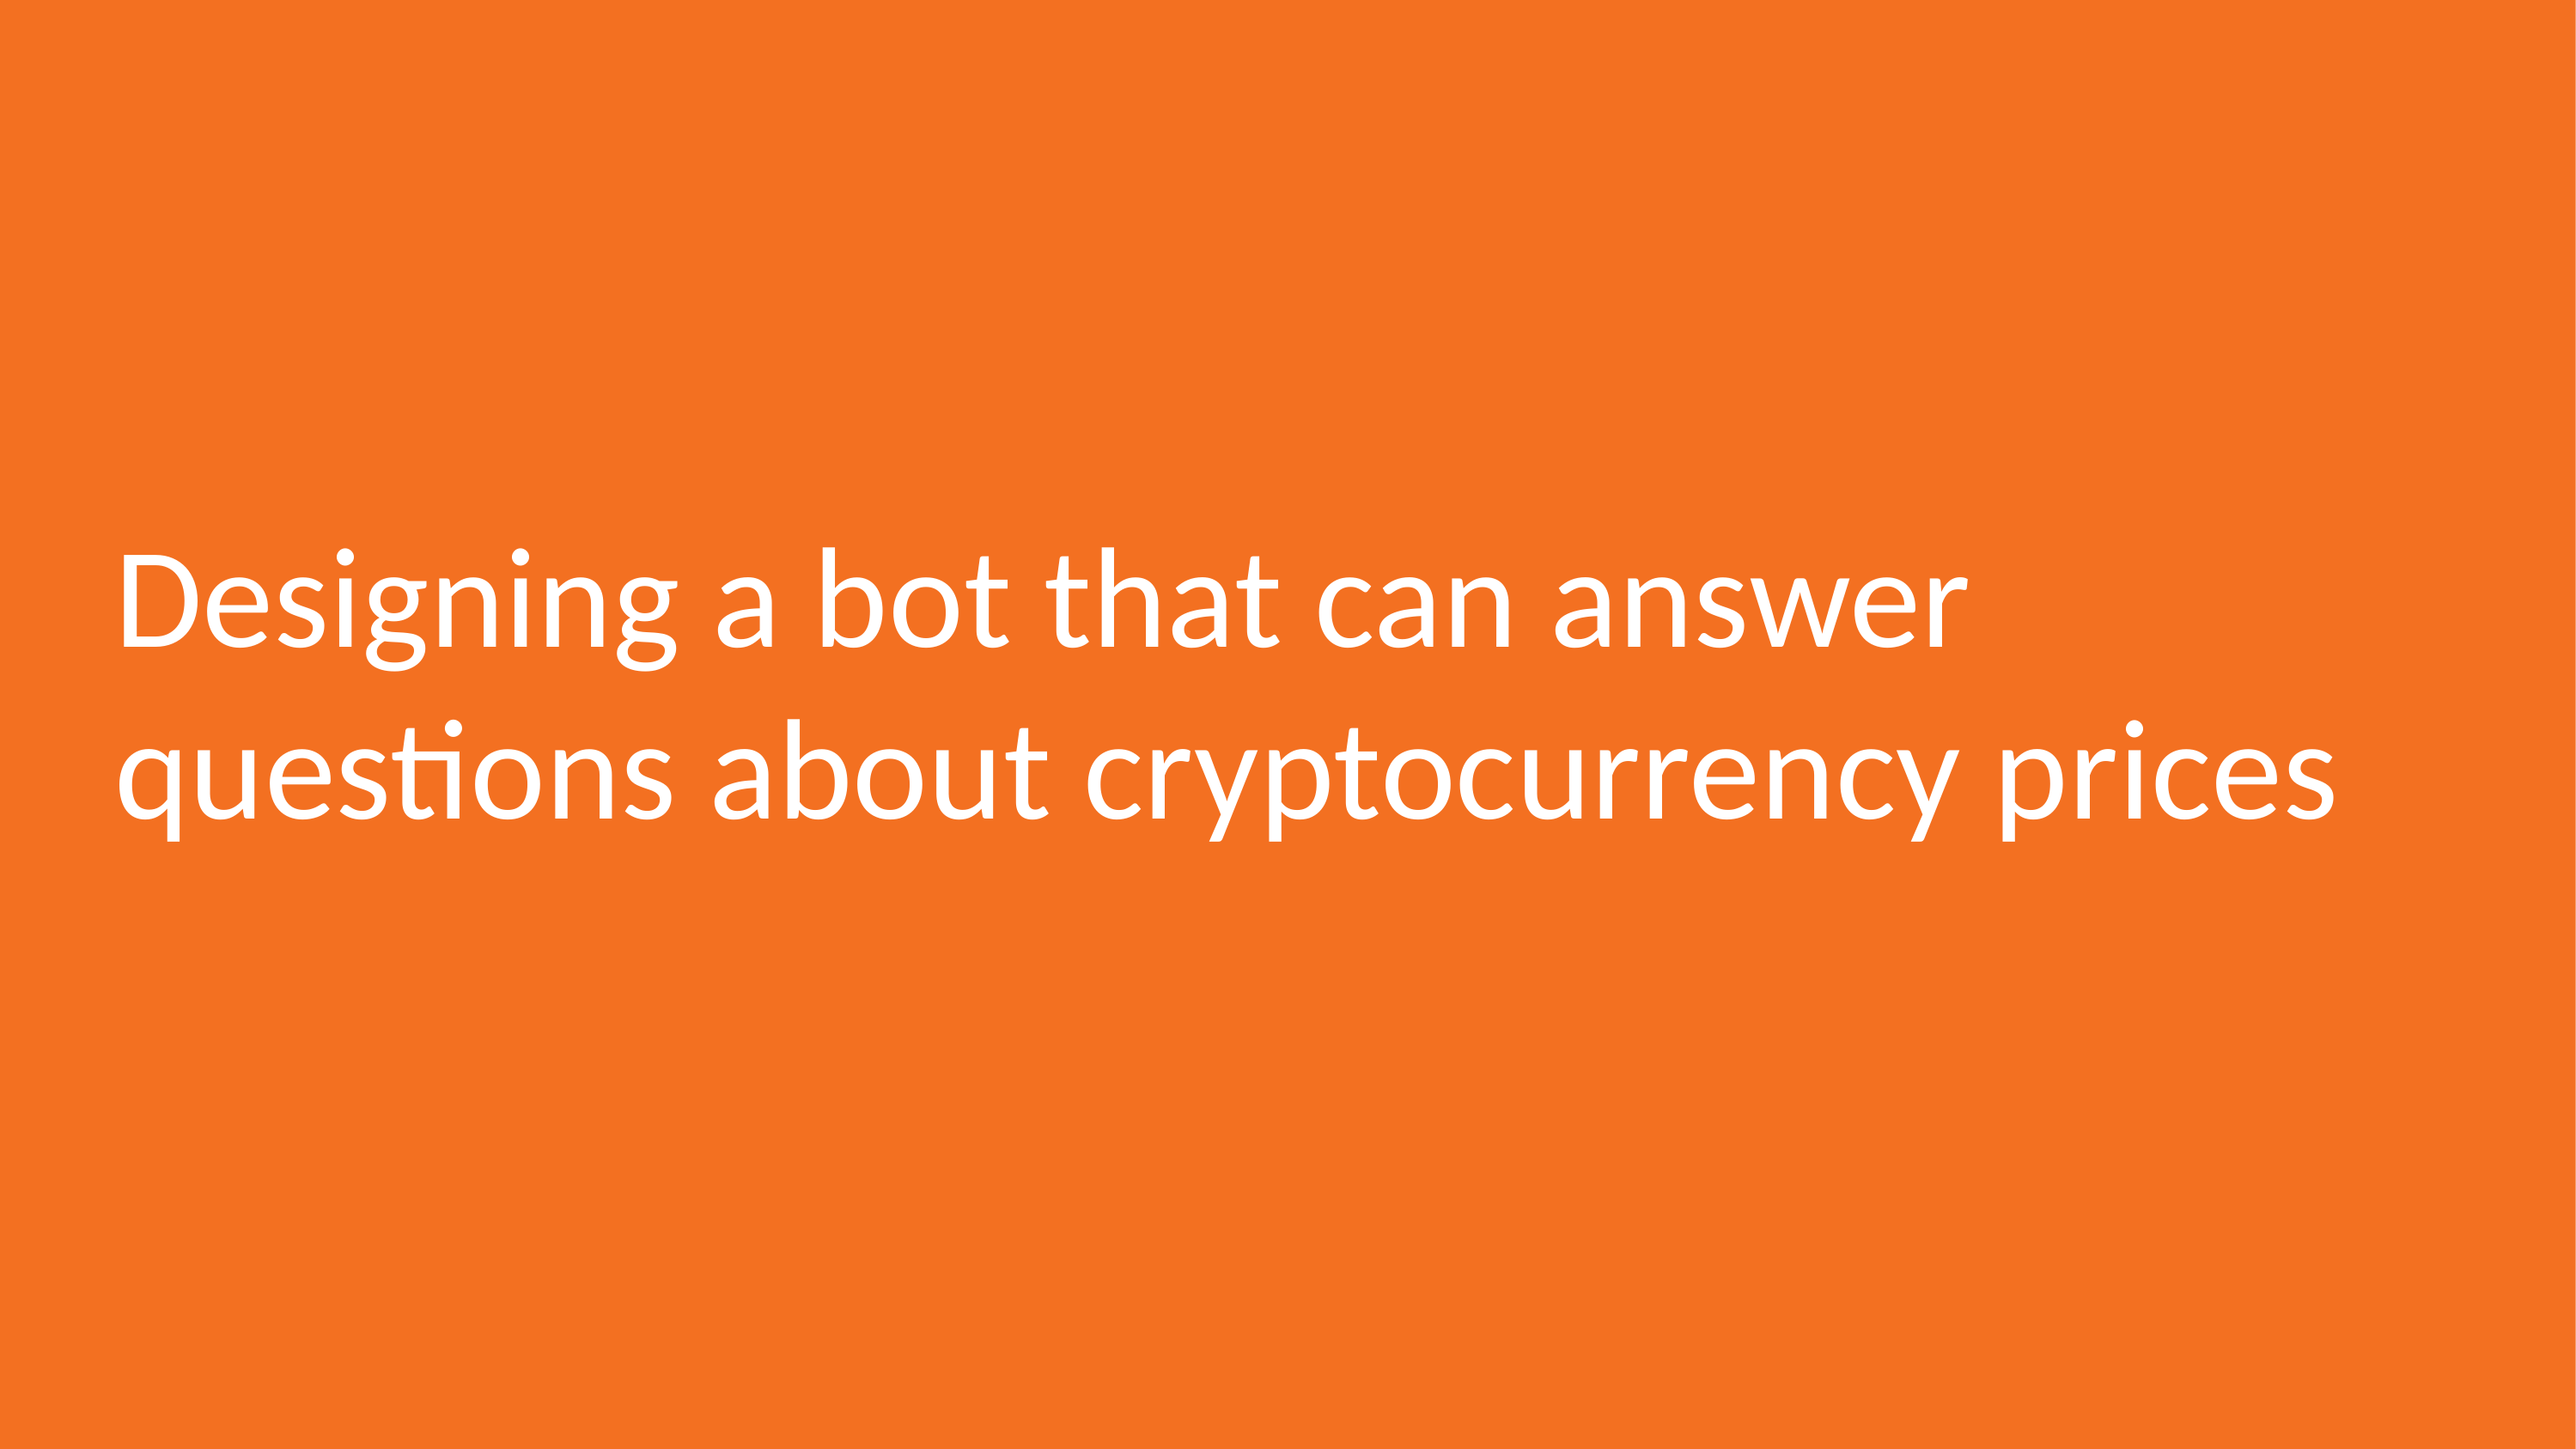

# Designing a bot that can answer questions about cryptocurrency prices